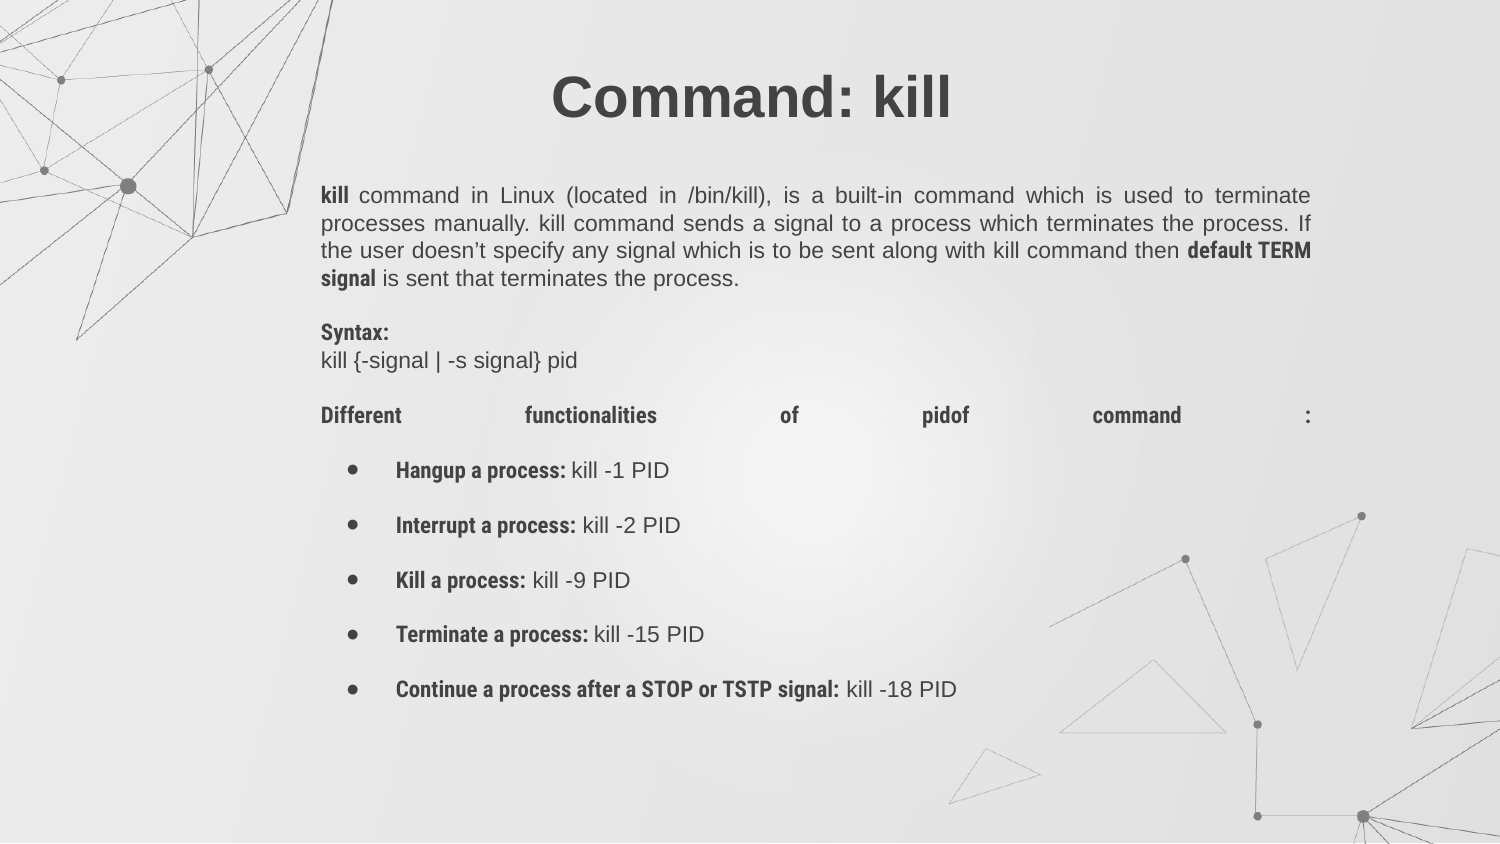

# Command: kill
kill command in Linux (located in /bin/kill), is a built-in command which is used to terminate processes manually. kill command sends a signal to a process which terminates the process. If the user doesn’t specify any signal which is to be sent along with kill command then default TERM signal is sent that terminates the process.

Syntax:
kill {-signal | -s signal} pid

Different functionalities of pidof command :
Hangup a process: kill -1 PID

Interrupt a process: kill -2 PID

Kill a process: kill -9 PID

Terminate a process: kill -15 PID

Continue a process after a STOP or TSTP signal: kill -18 PID